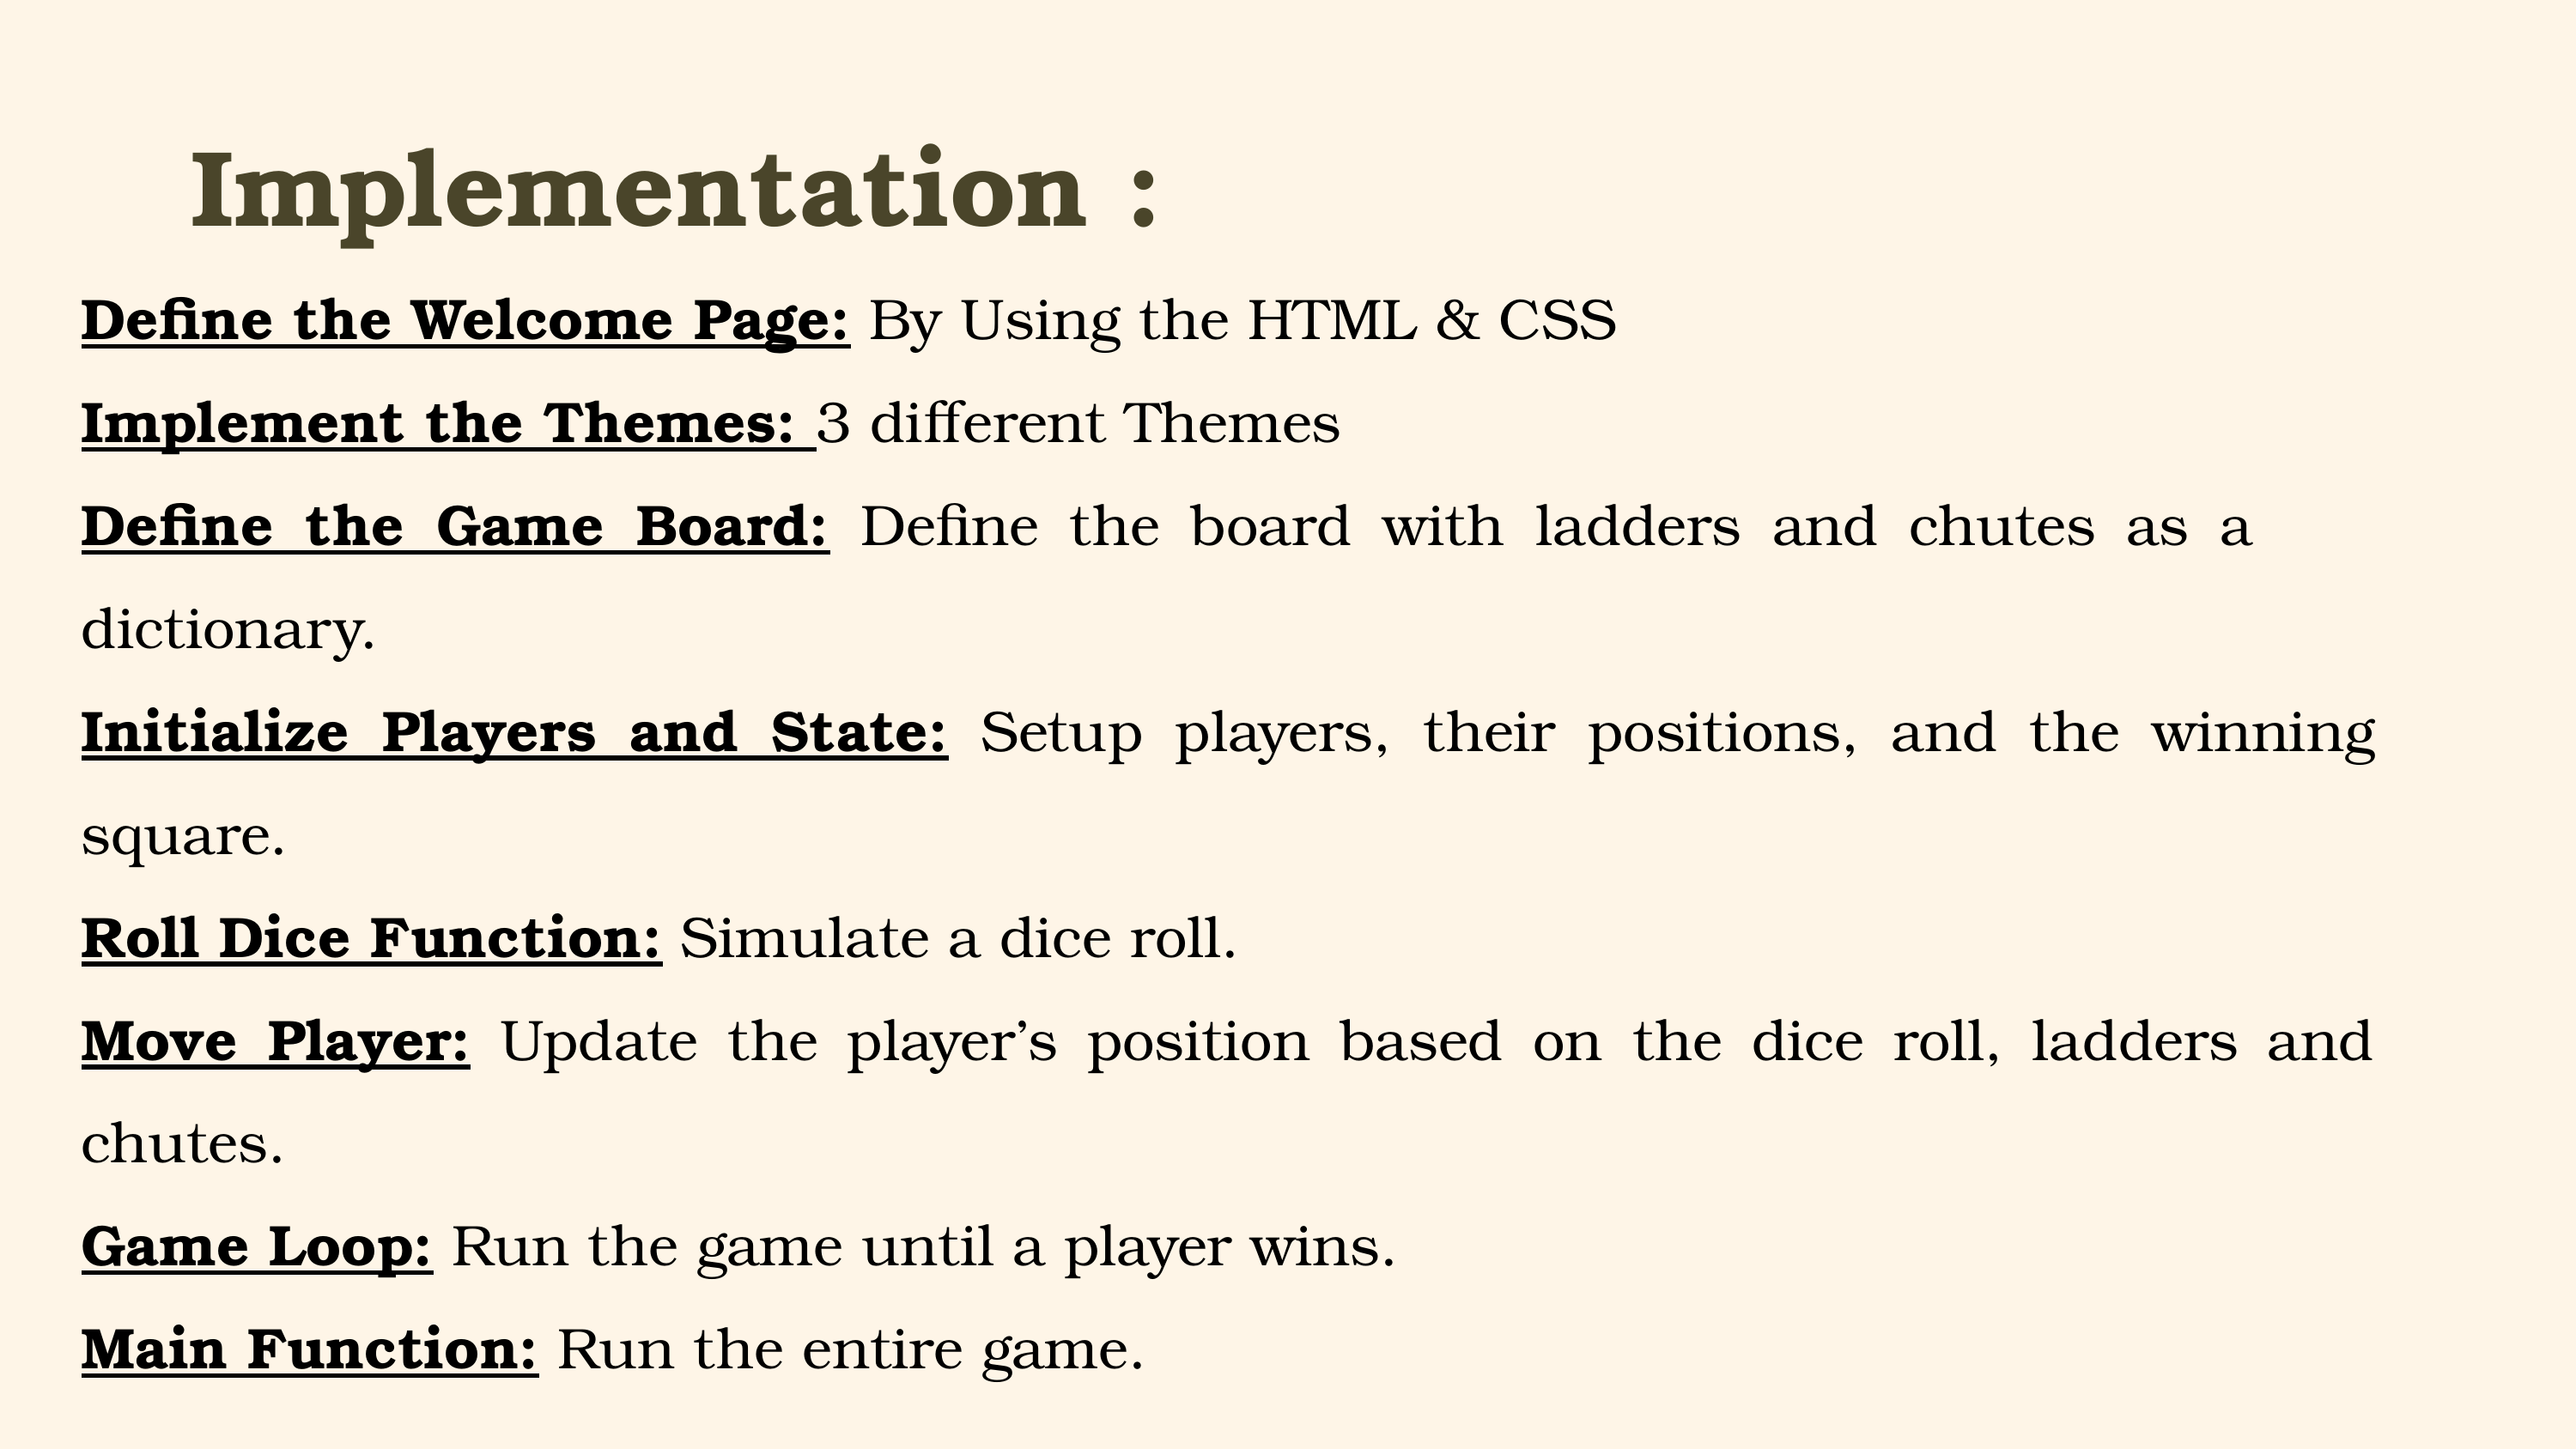

Implementation :
Define the Welcome Page: By Using the HTML & CSS
Implement the Themes: 3 different Themes
Define the Game Board: Define the board with ladders and chutes as a     dictionary.
Initialize Players and State: Setup players, their positions, and the winning square.
Roll Dice Function: Simulate a dice roll.
Move Player: Update the player’s position based on the dice roll, ladders and chutes.
Game Loop: Run the game until a player wins.
Main Function: Run the entire game.